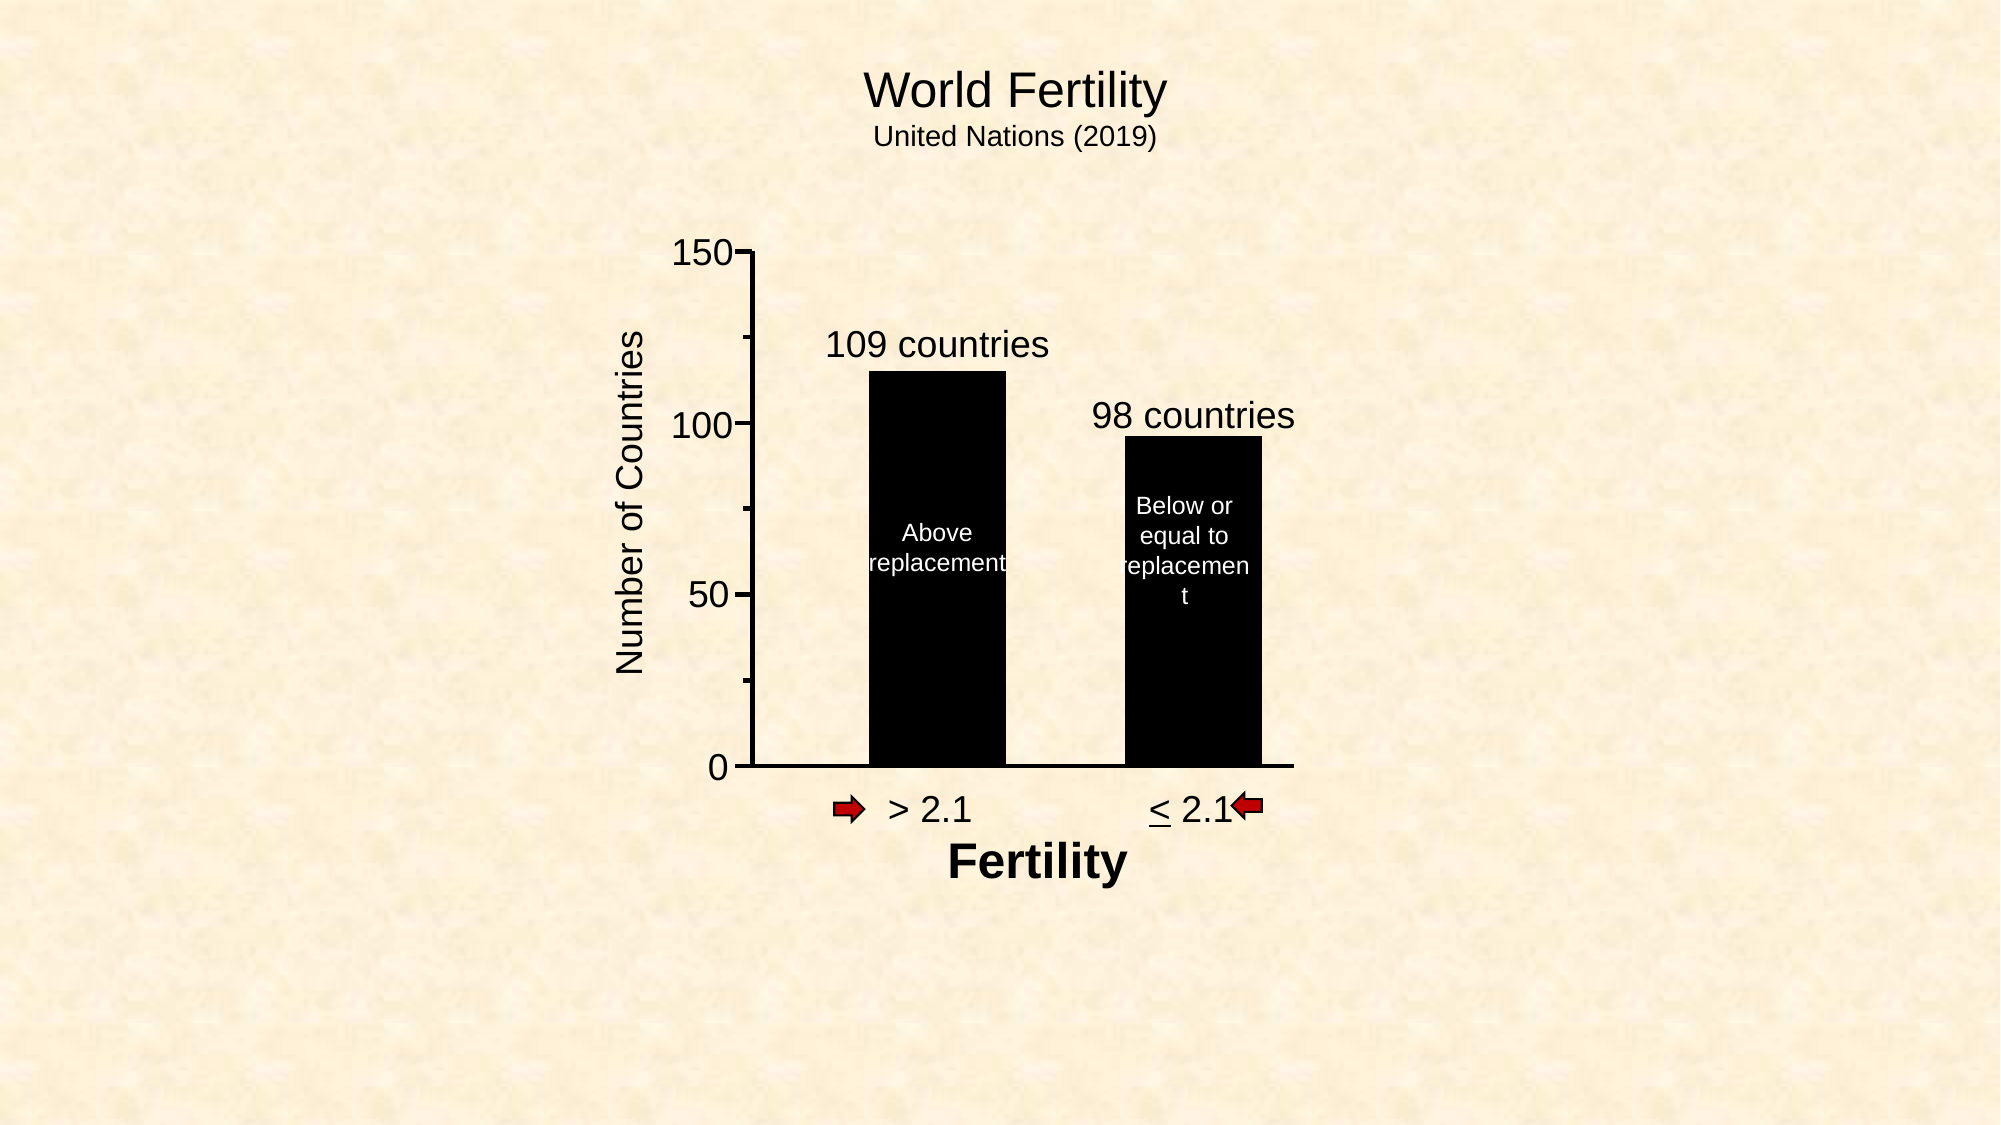

World Fertility
United Nations (2019)
150
109 countries

98 countries

100
Number of Countries
Below or equal to
replacement
Above
replacement
50
0
> 2.1
< 2.1

Fertility